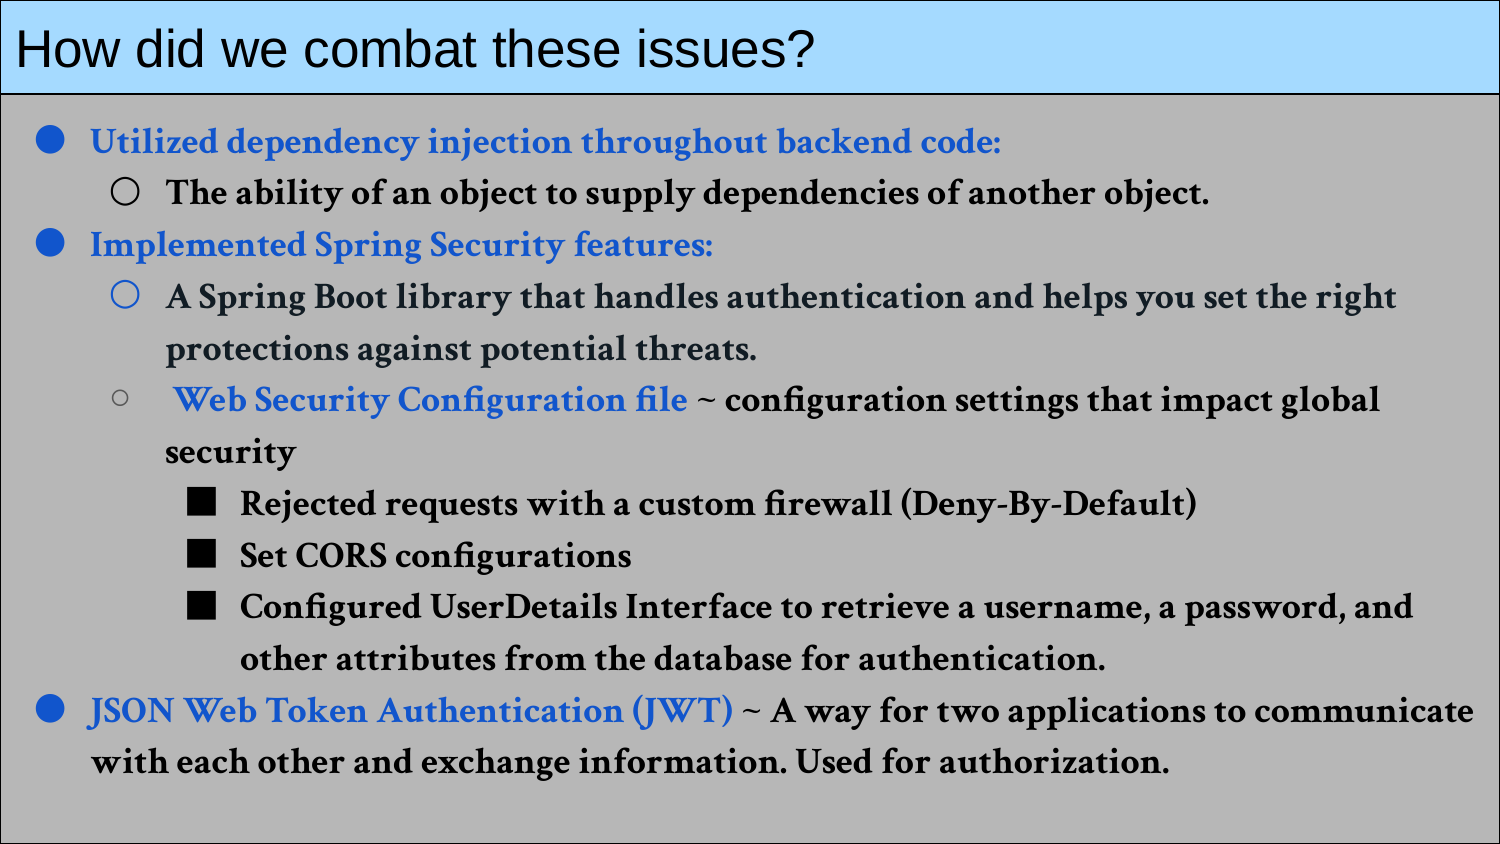

# How did we combat these issues?
Utilized dependency injection throughout backend code:
The ability of an object to supply dependencies of another object.
Implemented Spring Security features:
A Spring Boot library that handles authentication and helps you set the right protections against potential threats.
 Web Security Configuration file ~ configuration settings that impact global security
Rejected requests with a custom firewall (Deny-By-Default)
Set CORS configurations
Configured UserDetails Interface to retrieve a username, a password, and other attributes from the database for authentication.
JSON Web Token Authentication (JWT) ~ A way for two applications to communicate with each other and exchange information. Used for authorization.